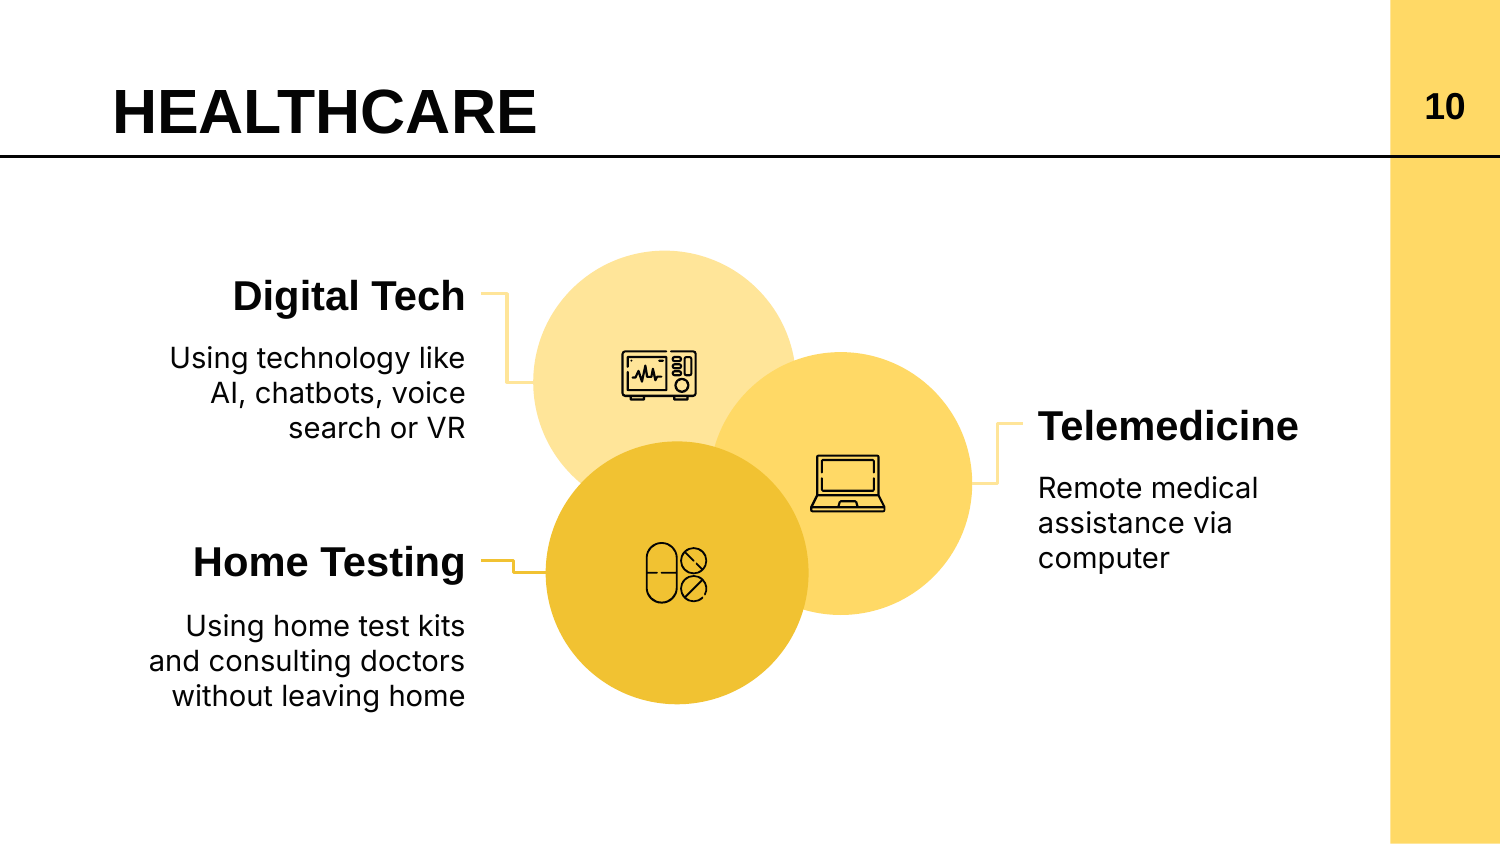

# HEALTHCARE
10
Digital Tech

Using technology like AI, chatbots, voice search or VR

Telemedicine

Remote medical assistance via computer

Home Testing

Using home test kits and consulting doctors without leaving home